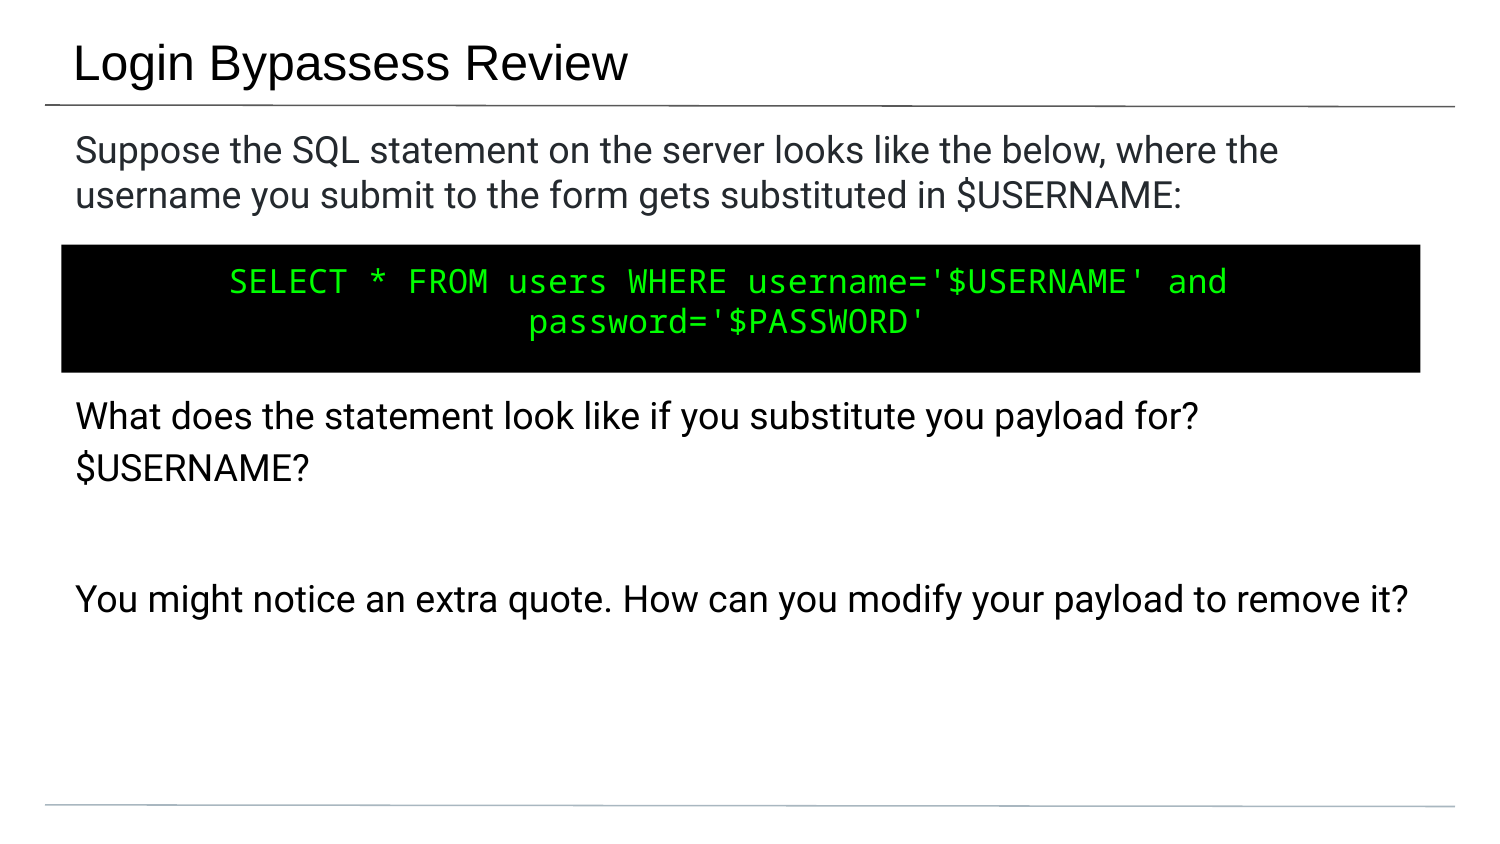

# Login Bypassess Review
Suppose the SQL statement on the server looks like the below, where the username you submit to the form gets substituted in $USERNAME:

What does the statement look like if you substitute you payload for? $USERNAME?

SELECT * FROM users WHERE username='$USERNAME' and password='$PASSWORD'

You might notice an extra quote. How can you modify your payload to remove it?